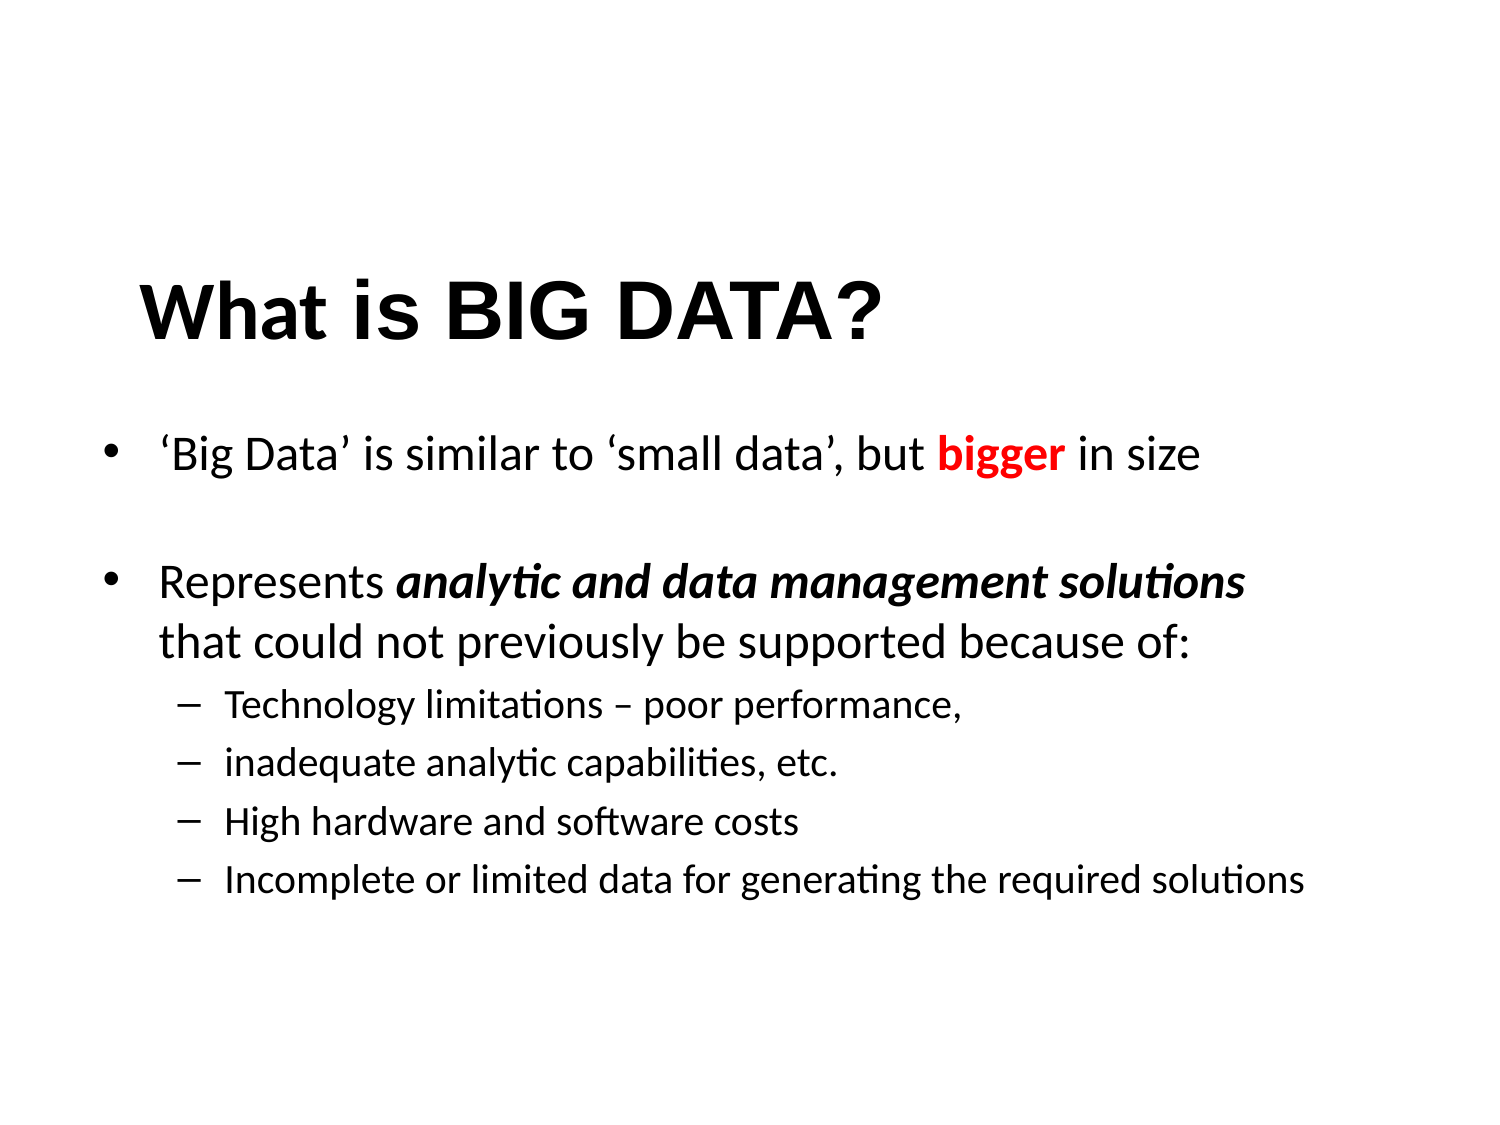

# What is BIG DATA?
‘Big Data’ is similar to ‘small data’, but bigger in size

Represents analytic and data management solutions that could not previously be supported because of:
Technology limitations – poor performance,
inadequate analytic capabilities, etc.
High hardware and software costs
Incomplete or limited data for generating the required solutions